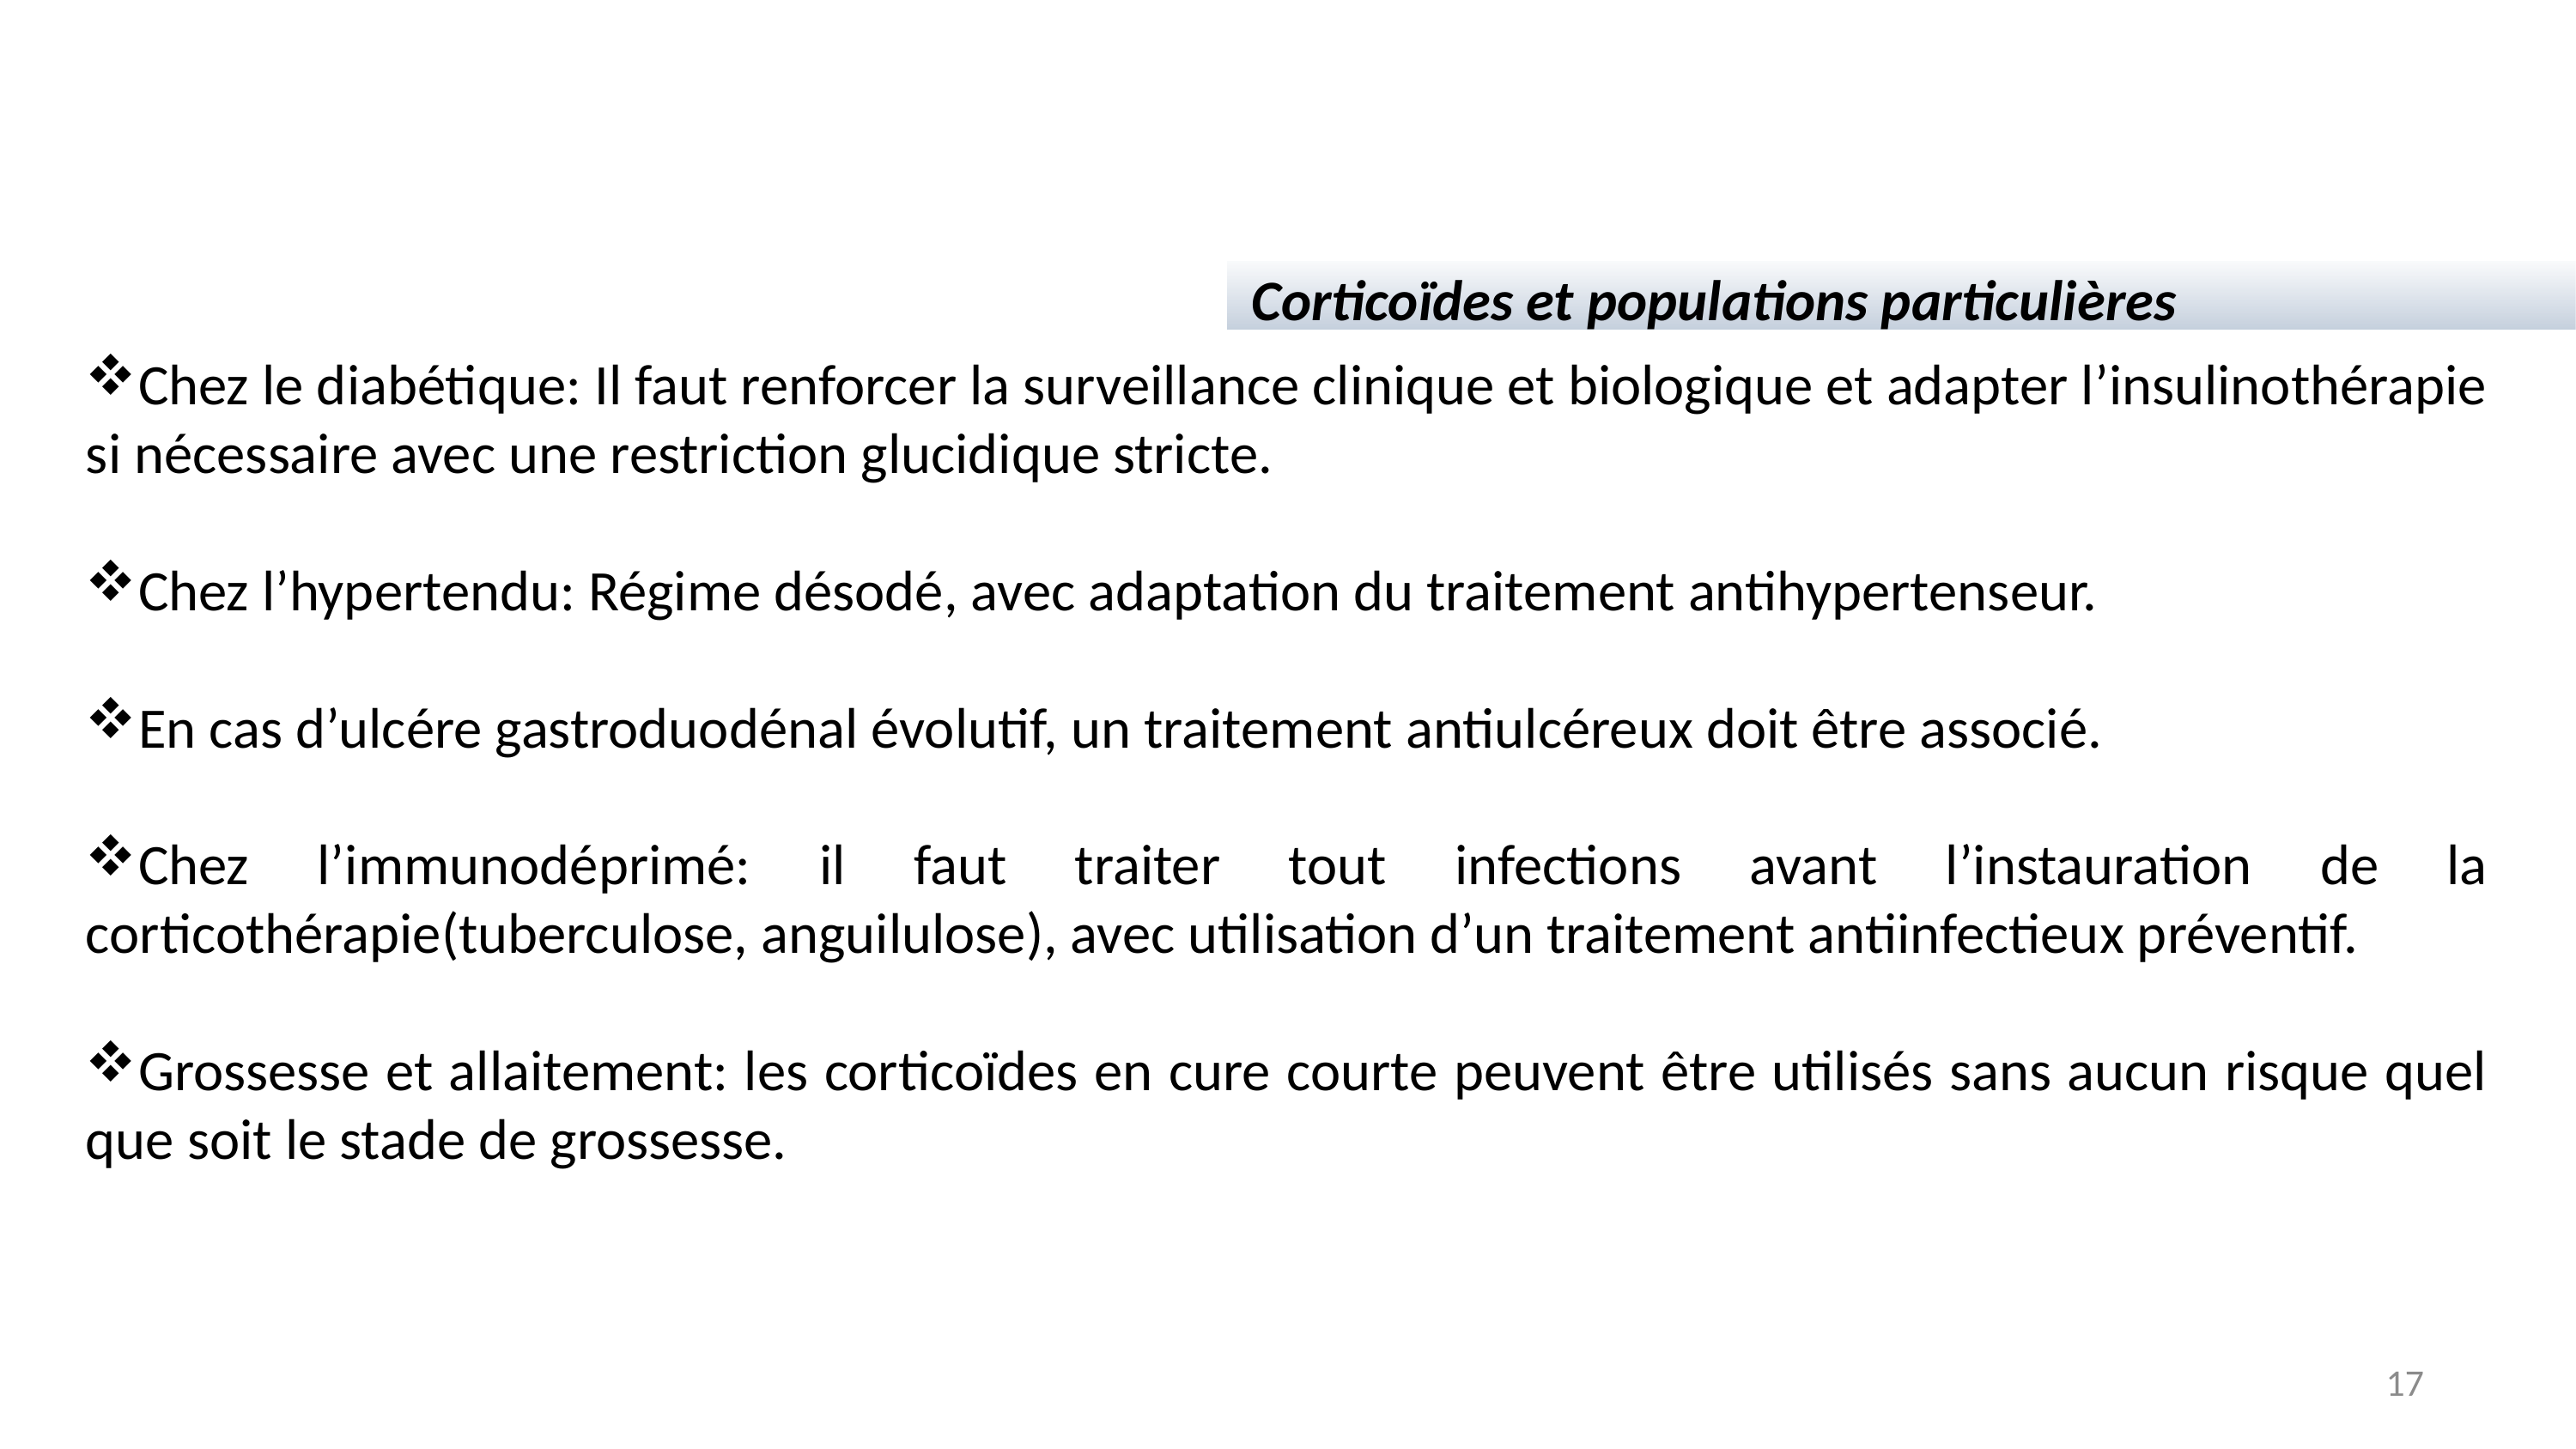

Corticoïdes et populations particulières
Chez le diabétique: Il faut renforcer la surveillance clinique et biologique et adapter l’insulinothérapie si nécessaire avec une restriction glucidique stricte.

Chez l’hypertendu: Régime désodé, avec adaptation du traitement antihypertenseur.

En cas d’ulcére gastroduodénal évolutif, un traitement antiulcéreux doit être associé.

Chez l’immunodéprimé: il faut traiter tout infections avant l’instauration de la corticothérapie(tuberculose, anguilulose), avec utilisation d’un traitement antiinfectieux préventif.

Grossesse et allaitement: les corticoïdes en cure courte peuvent être utilisés sans aucun risque quel que soit le stade de grossesse.

17